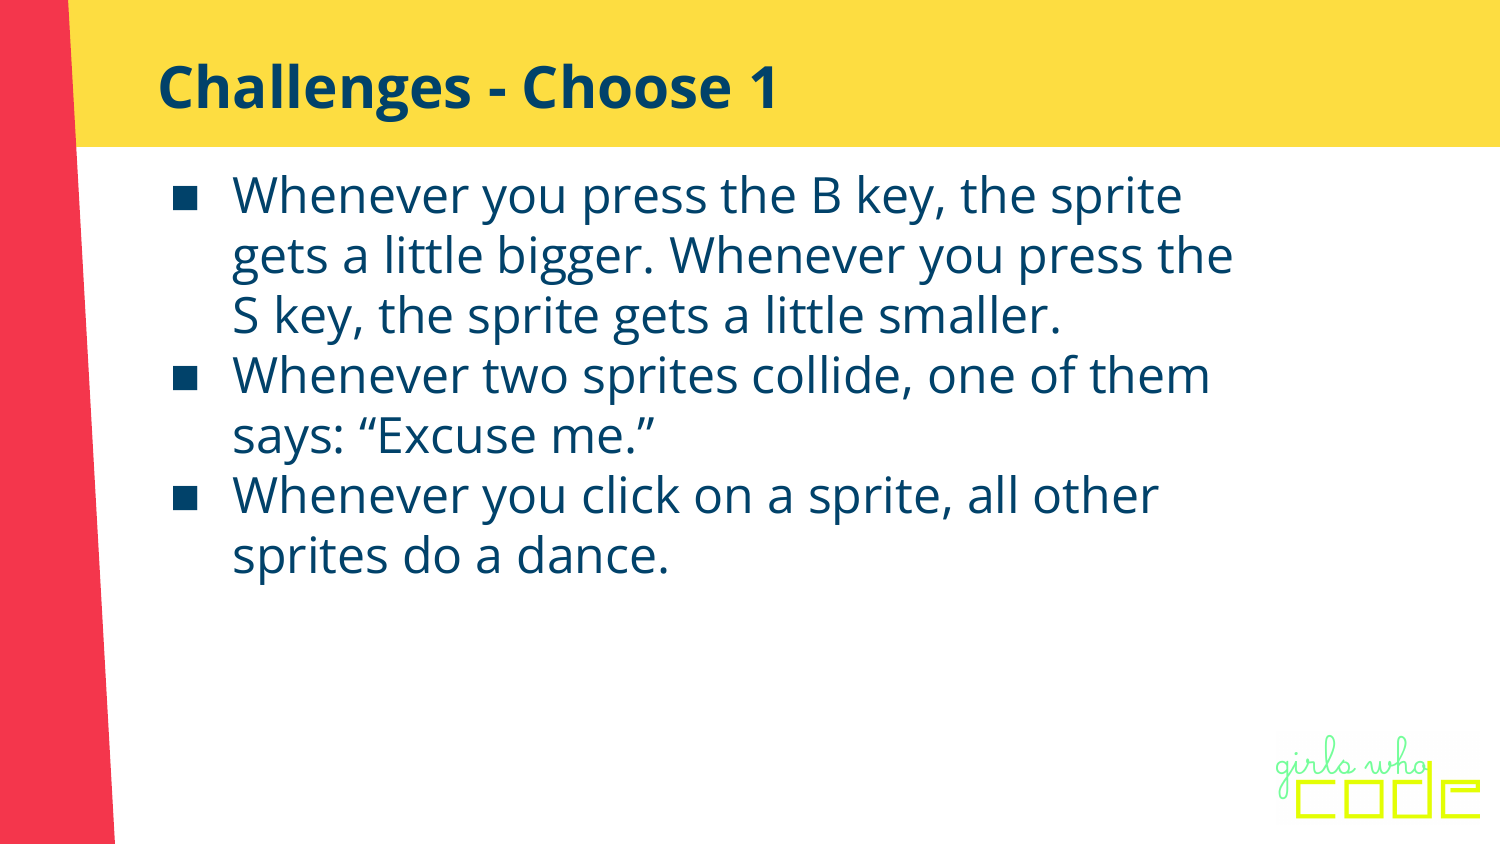

# Challenges - Choose 1
Whenever you press the B key, the sprite gets a little bigger. Whenever you press the S key, the sprite gets a little smaller.
Whenever two sprites collide, one of them says: “Excuse me.”
Whenever you click on a sprite, all other sprites do a dance.